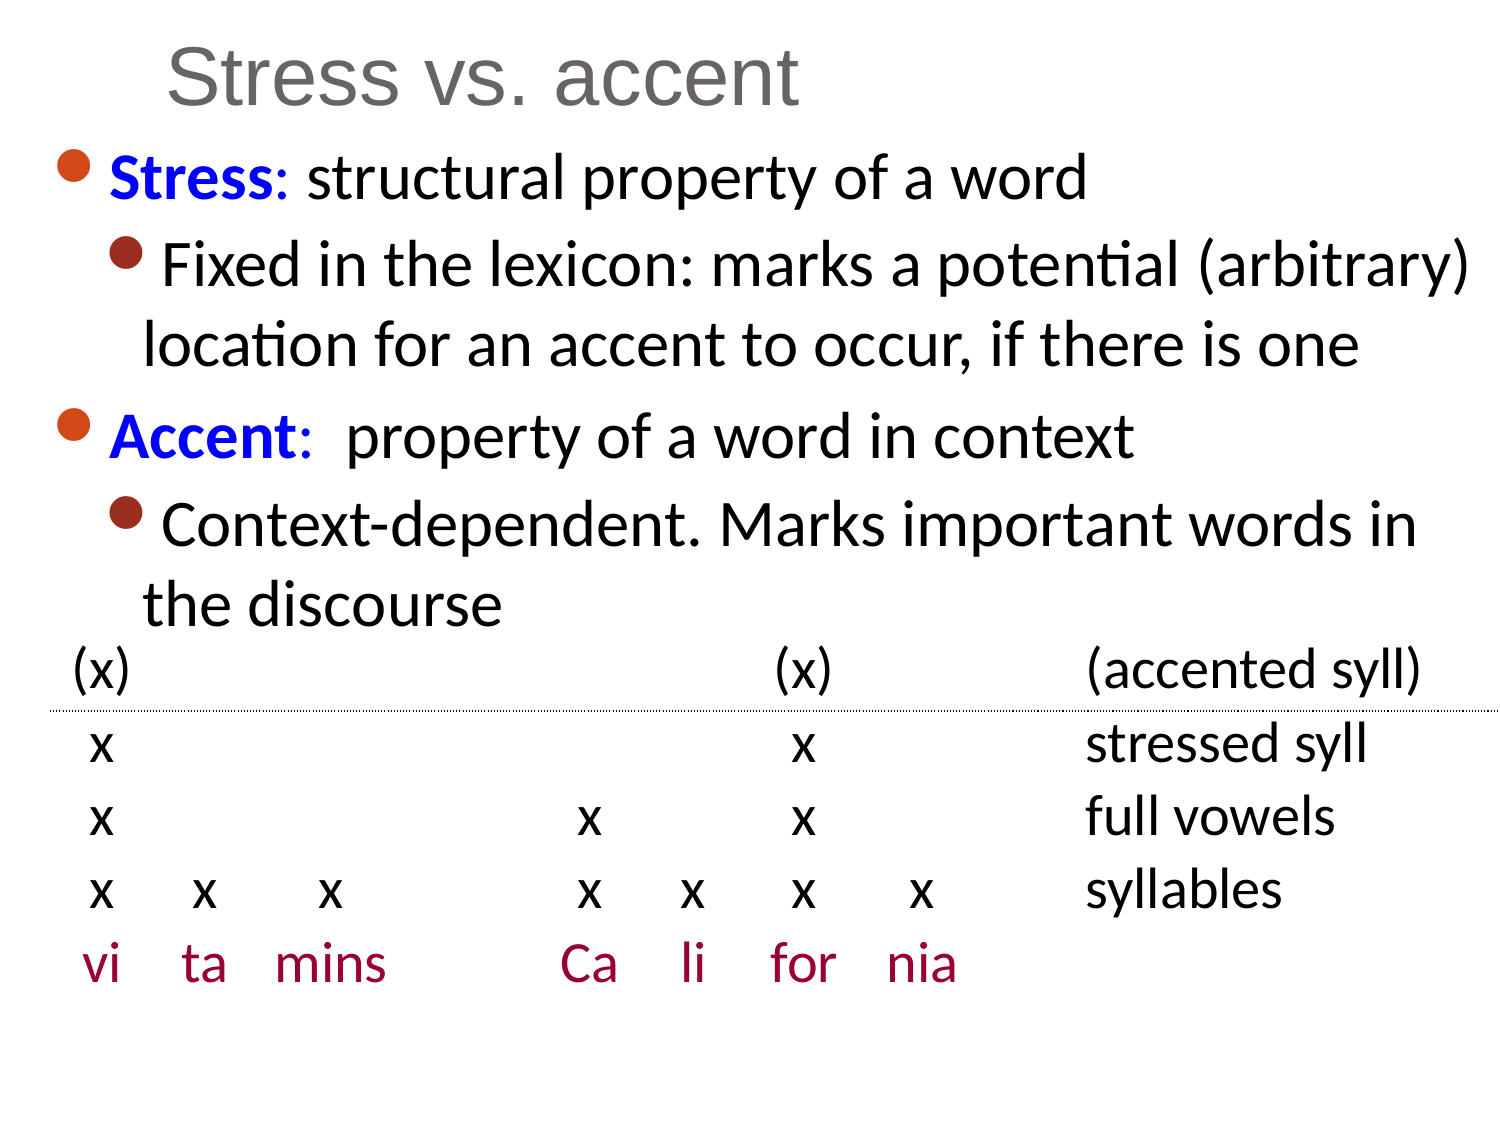

# Stress vs. accent
Stress: structural property of a word
Fixed in the lexicon: marks a potential (arbitrary) location for an accent to occur, if there is one
Accent:  property of a word in context
Context-dependent. Marks important words in the discourse
| (x) |  |  |  |  |  | (x) |  |  | (accented syll) |
| --- | --- | --- | --- | --- | --- | --- | --- | --- | --- |
| x |  |  |  |  |  | x |  |  | stressed syll |
| x |  |  |  | x |  | x |  |  | full vowels |
| x | x | x |  | x | x | x | x |  | syllables |
| vi | ta | mins |  | Ca | li | for | nia |  |  |